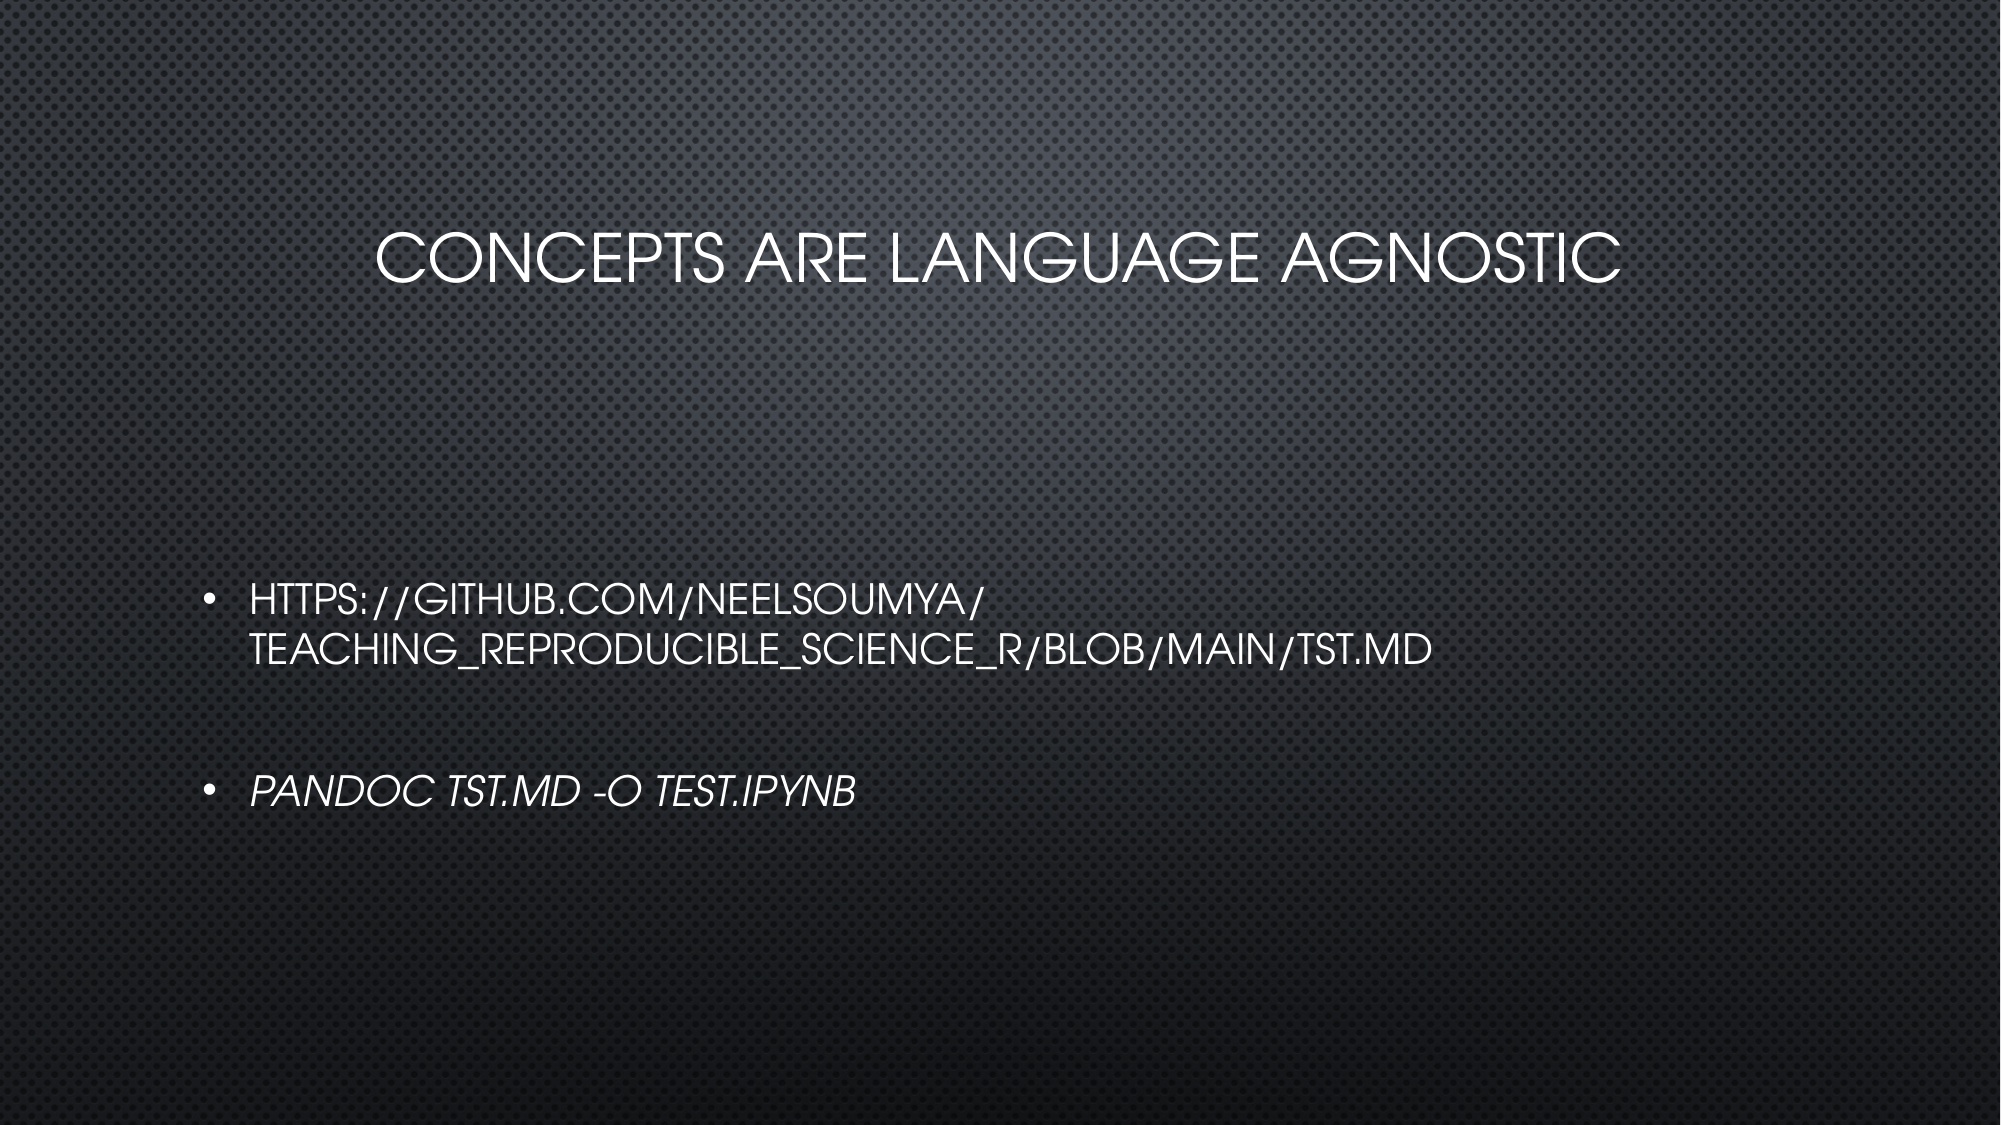

# Concepts are language agnostic
https://github.com/neelsoumya/teaching_reproducible_science_R/blob/main/tst.md

pandoc tst.md -o test.ipynb